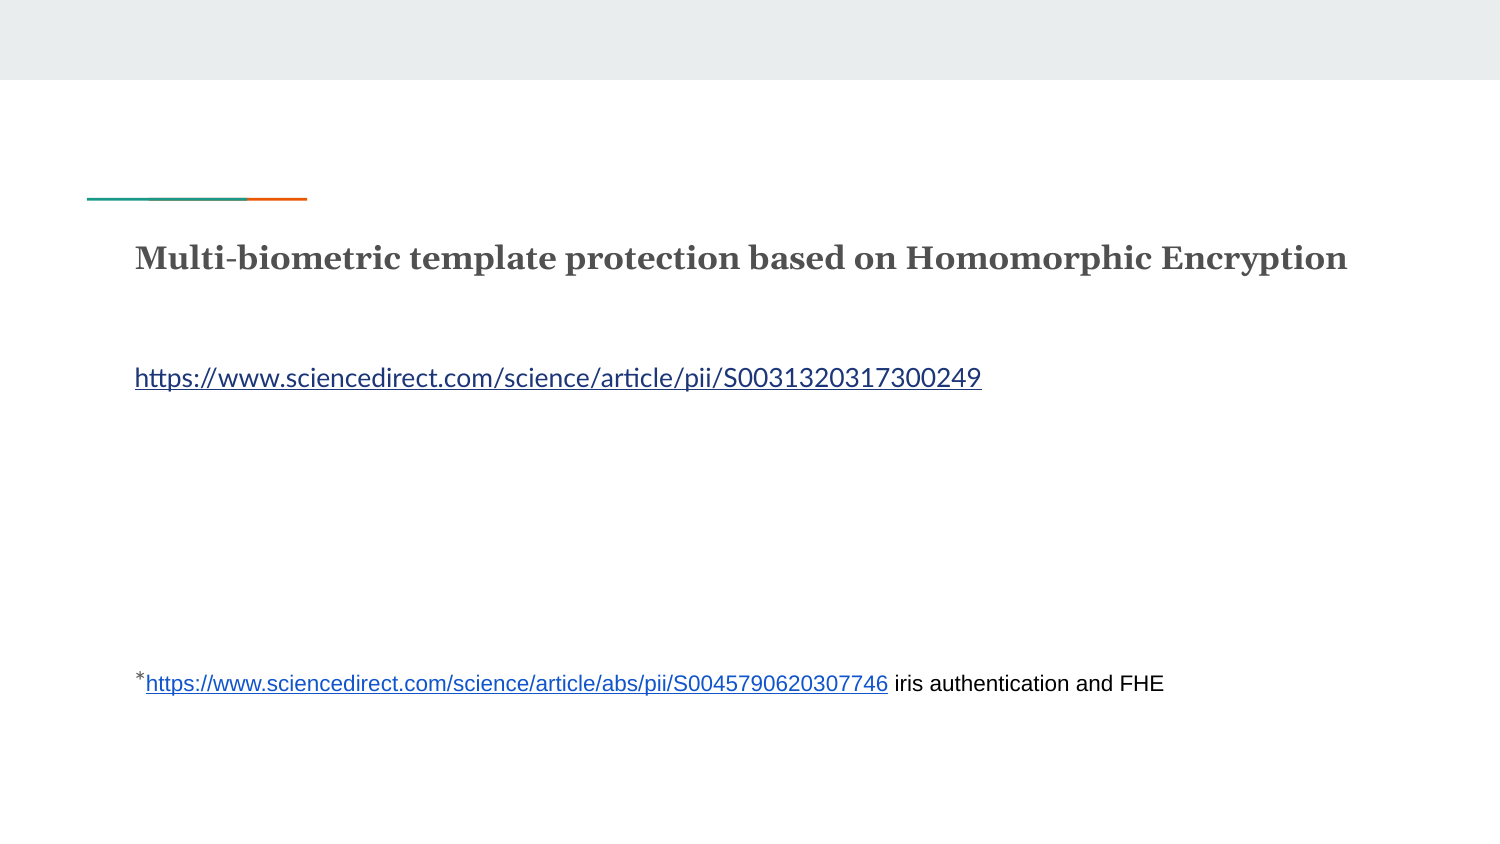

# Multi-biometric template protection based on Homomorphic Encryption

https://www.sciencedirect.com/science/article/pii/S0031320317300249

*https://www.sciencedirect.com/science/article/abs/pii/S0045790620307746 iris authentication and FHE